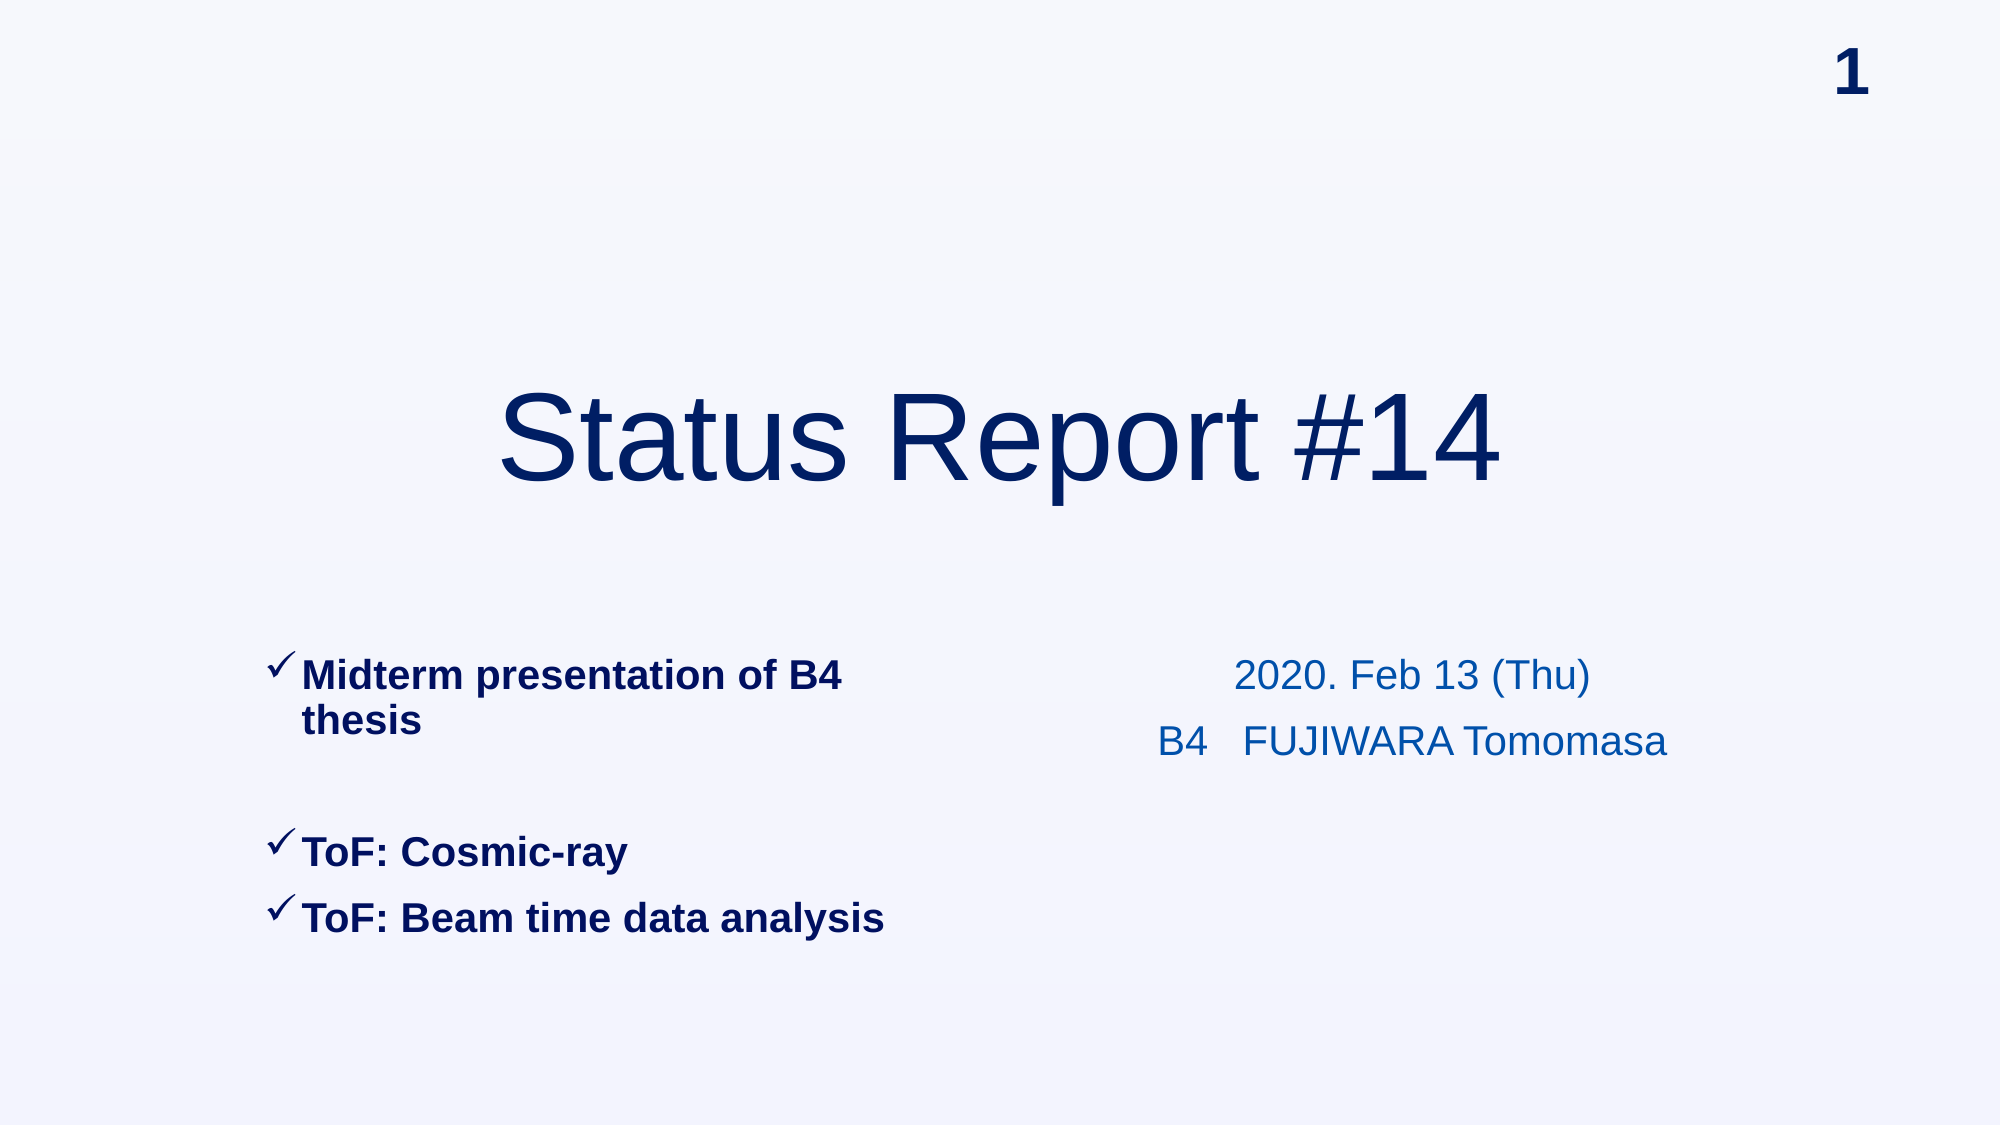

# Status Report #14

Midterm presentation of B4 thesis

ToF: Cosmic-ray
ToF: Beam time data analysis

2020. Feb 13 (Thu)
B4   FUJIWARA Tomomasa